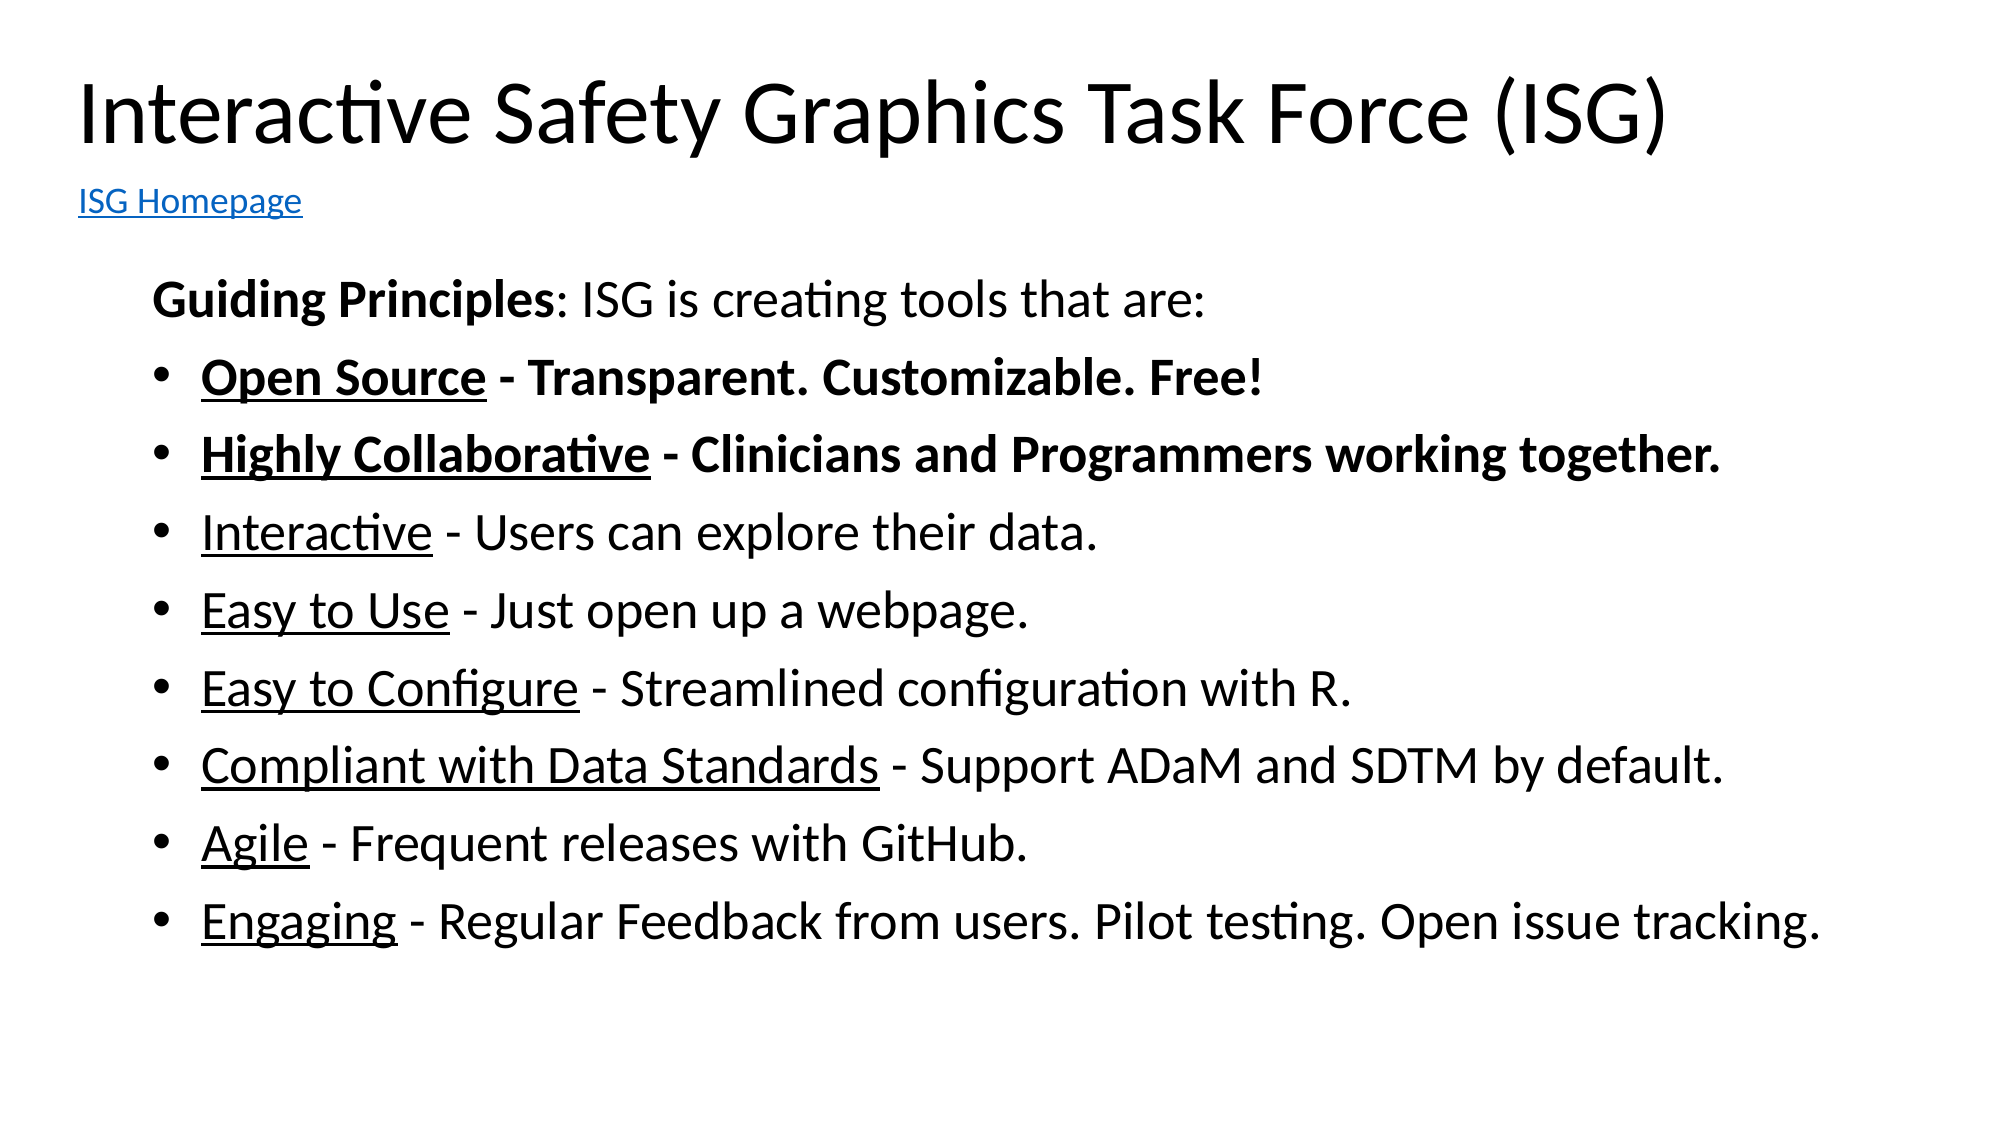

# Interactive Safety Graphics Task Force (ISG)
ISG Homepage
Guiding Principles: ISG is creating tools that are:
Open Source - Transparent. Customizable. Free!
Highly Collaborative - Clinicians and Programmers working together.
Interactive - Users can explore their data.
Easy to Use - Just open up a webpage.
Easy to Configure - Streamlined configuration with R.
Compliant with Data Standards - Support ADaM and SDTM by default.
Agile - Frequent releases with GitHub.
Engaging - Regular Feedback from users. Pilot testing. Open issue tracking.